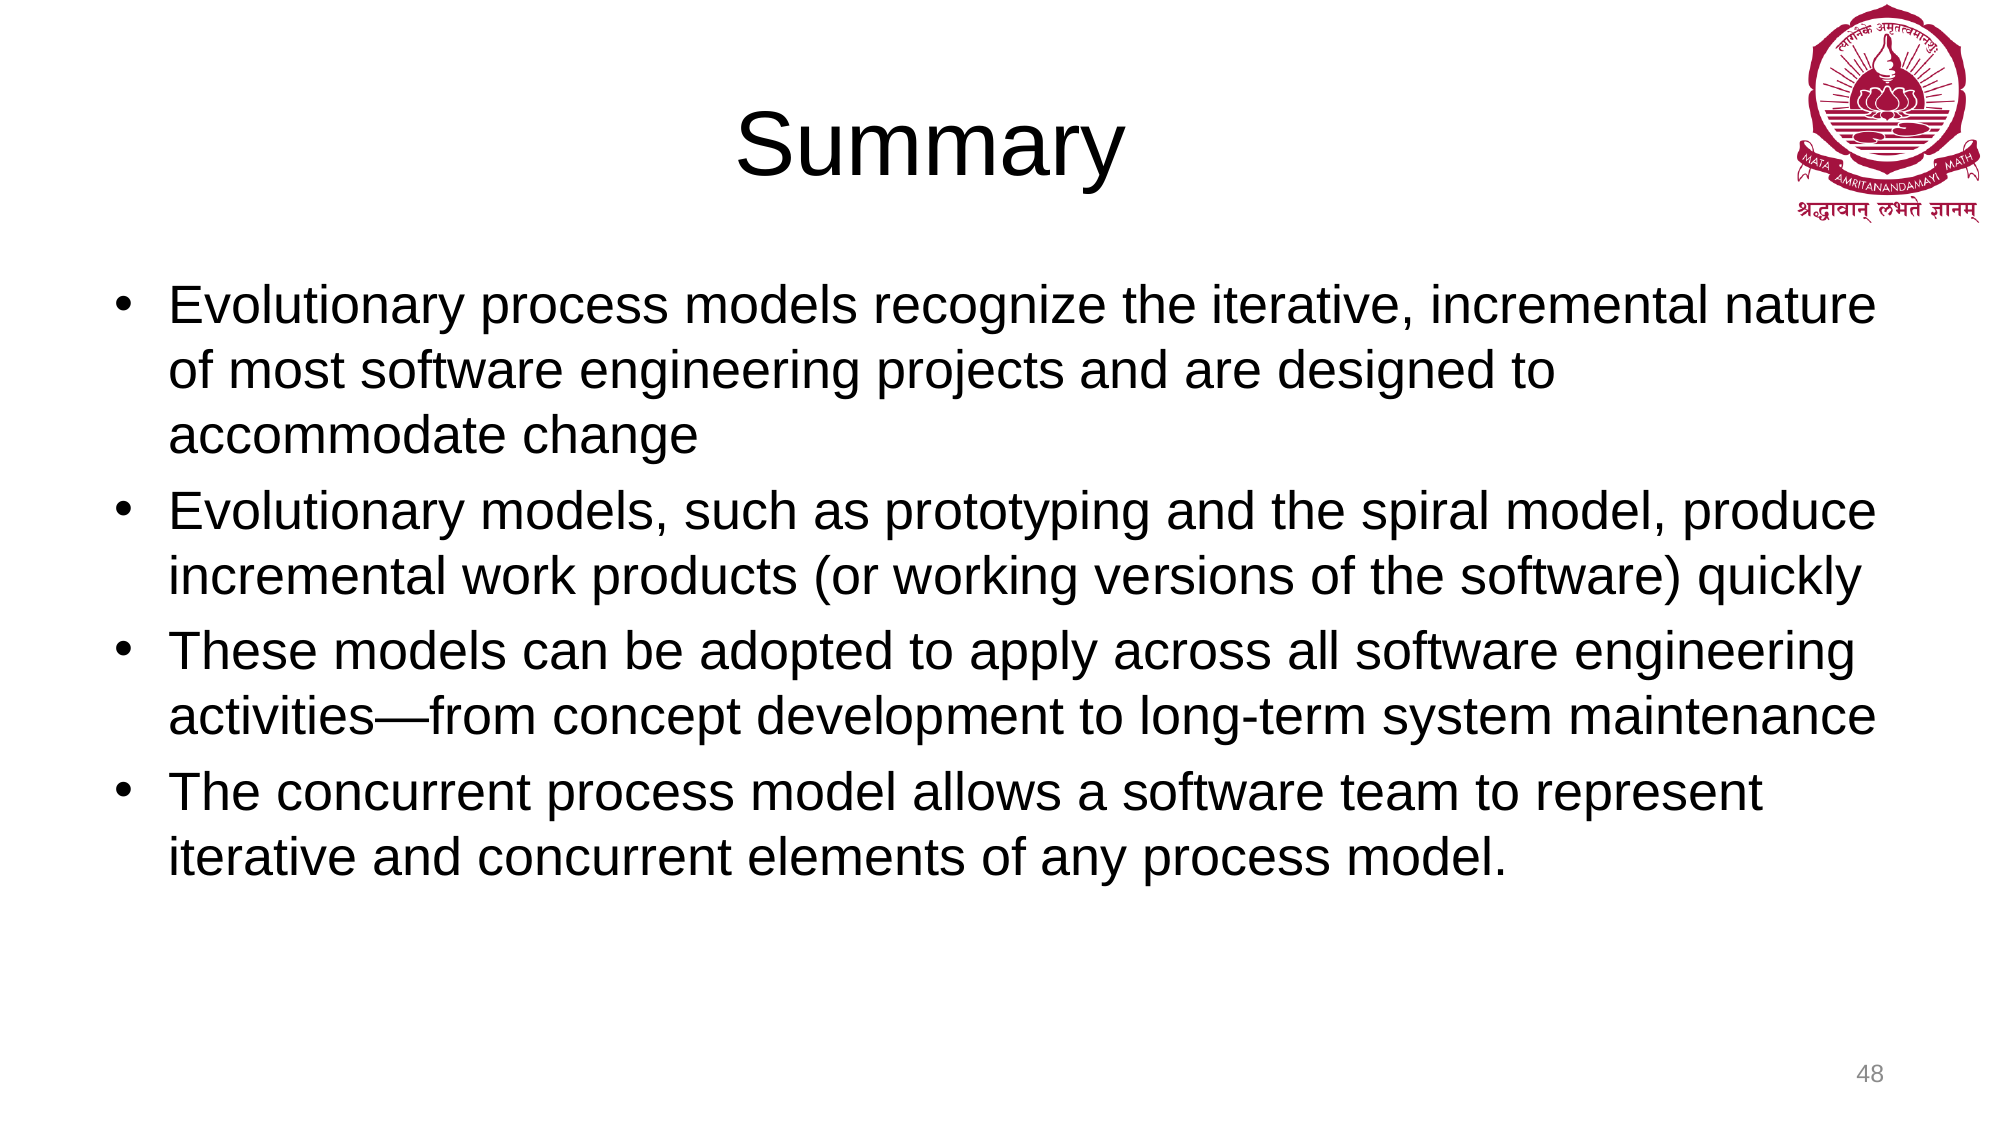

# Summary
Evolutionary process models recognize the iterative, incremental nature of most software engineering projects and are designed to accommodate change
Evolutionary models, such as prototyping and the spiral model, produce incremental work products (or working versions of the software) quickly
These models can be adopted to apply across all software engineering activities—from concept development to long-term system maintenance
The concurrent process model allows a software team to represent iterative and concurrent elements of any process model.
48